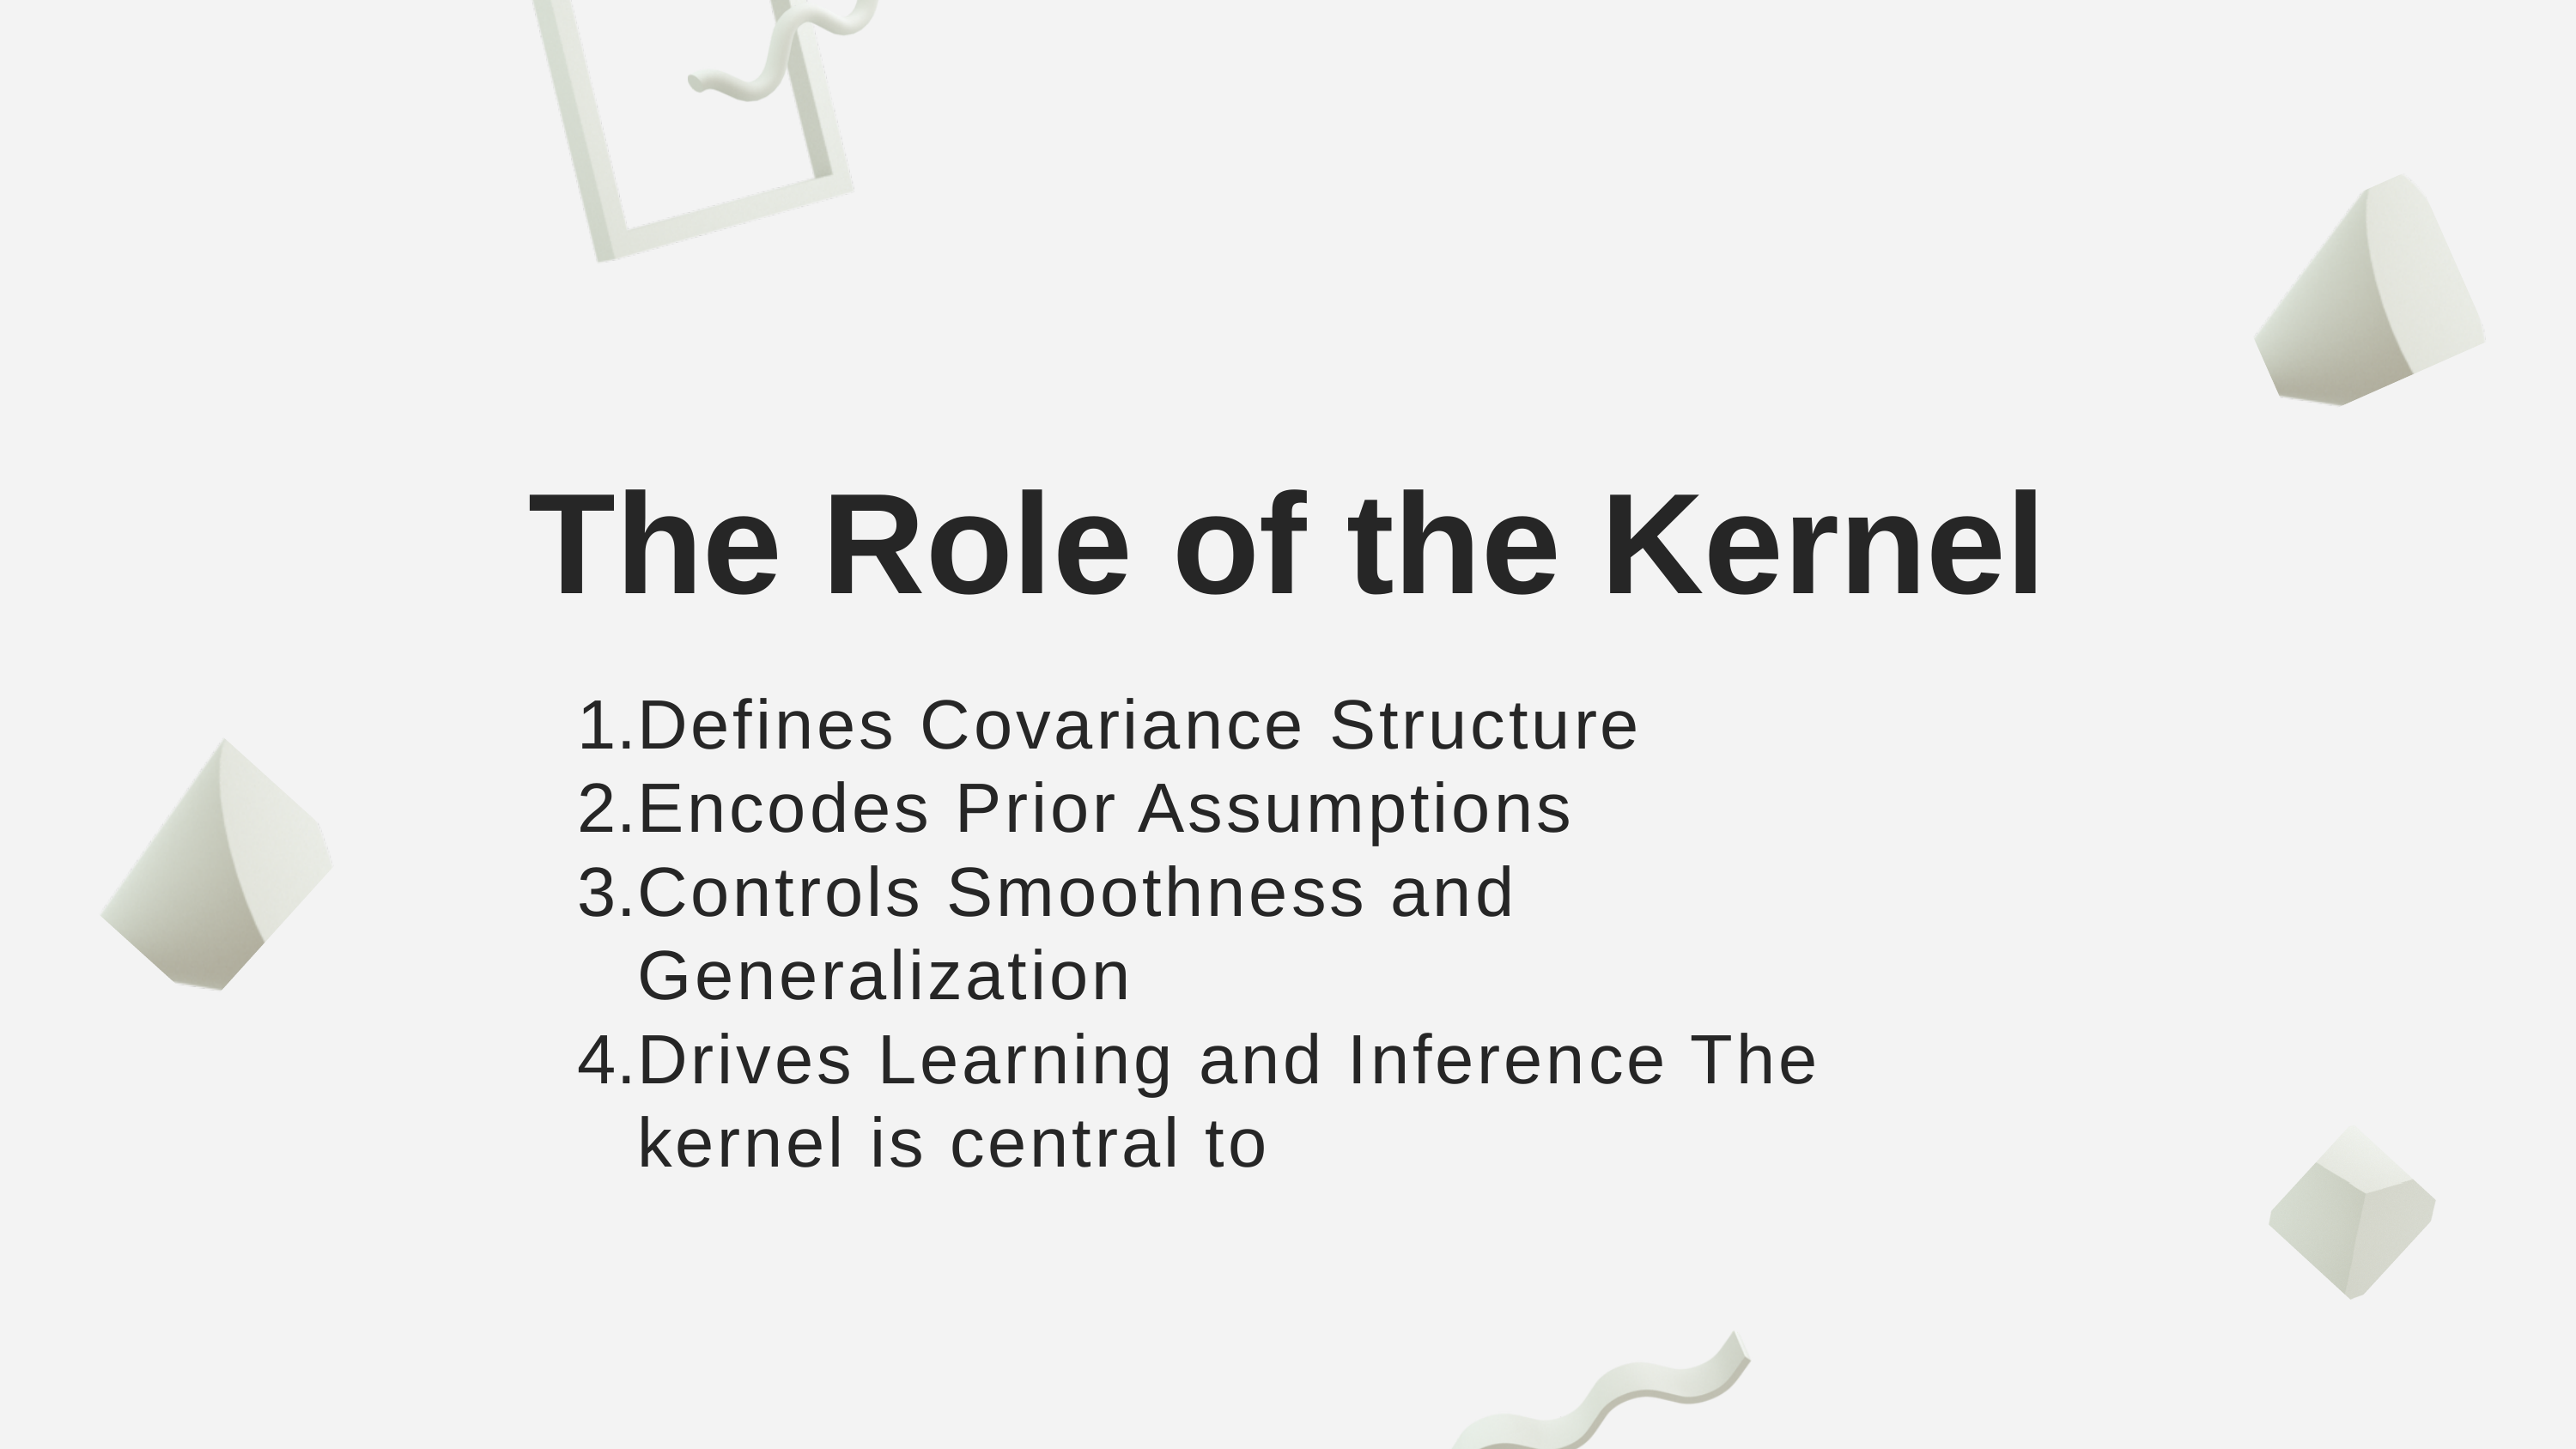

The Role of the Kernel
Defines Covariance Structure
Encodes Prior Assumptions
Controls Smoothness and Generalization
Drives Learning and Inference The kernel is central to